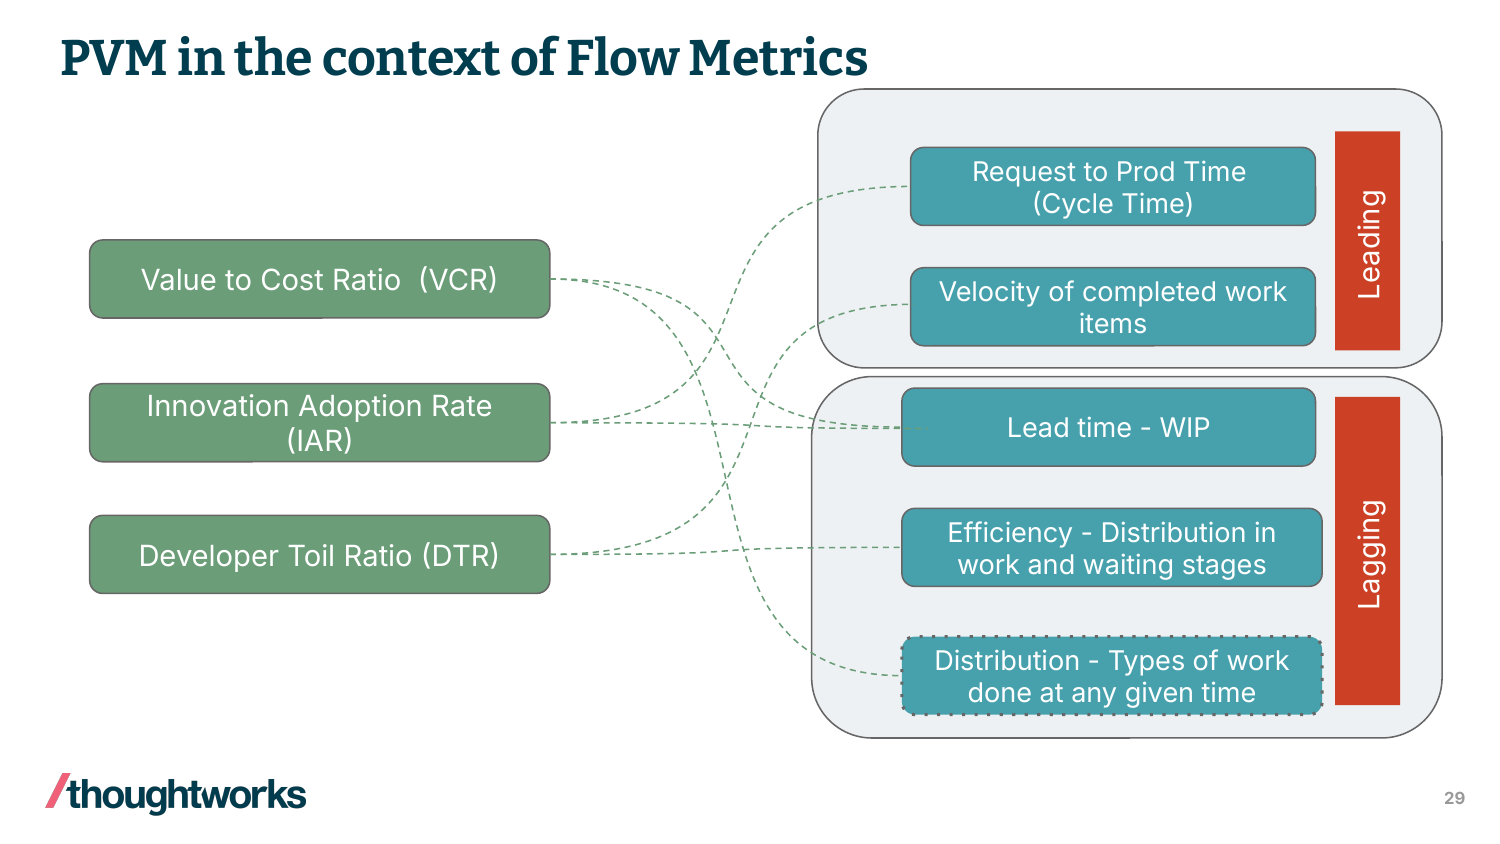

# PVM in the context of Flow Metrics

Request to Prod Time
(Cycle Time)
Leading
Value to Cost Ratio  (VCR)
Velocity of completed work items

Innovation Adoption Rate (IAR)
Lead time - WIP
Efficiency - Distribution in work and waiting stages
Developer Toil Ratio (DTR)
Lagging
Distribution - Types of work done at any given time